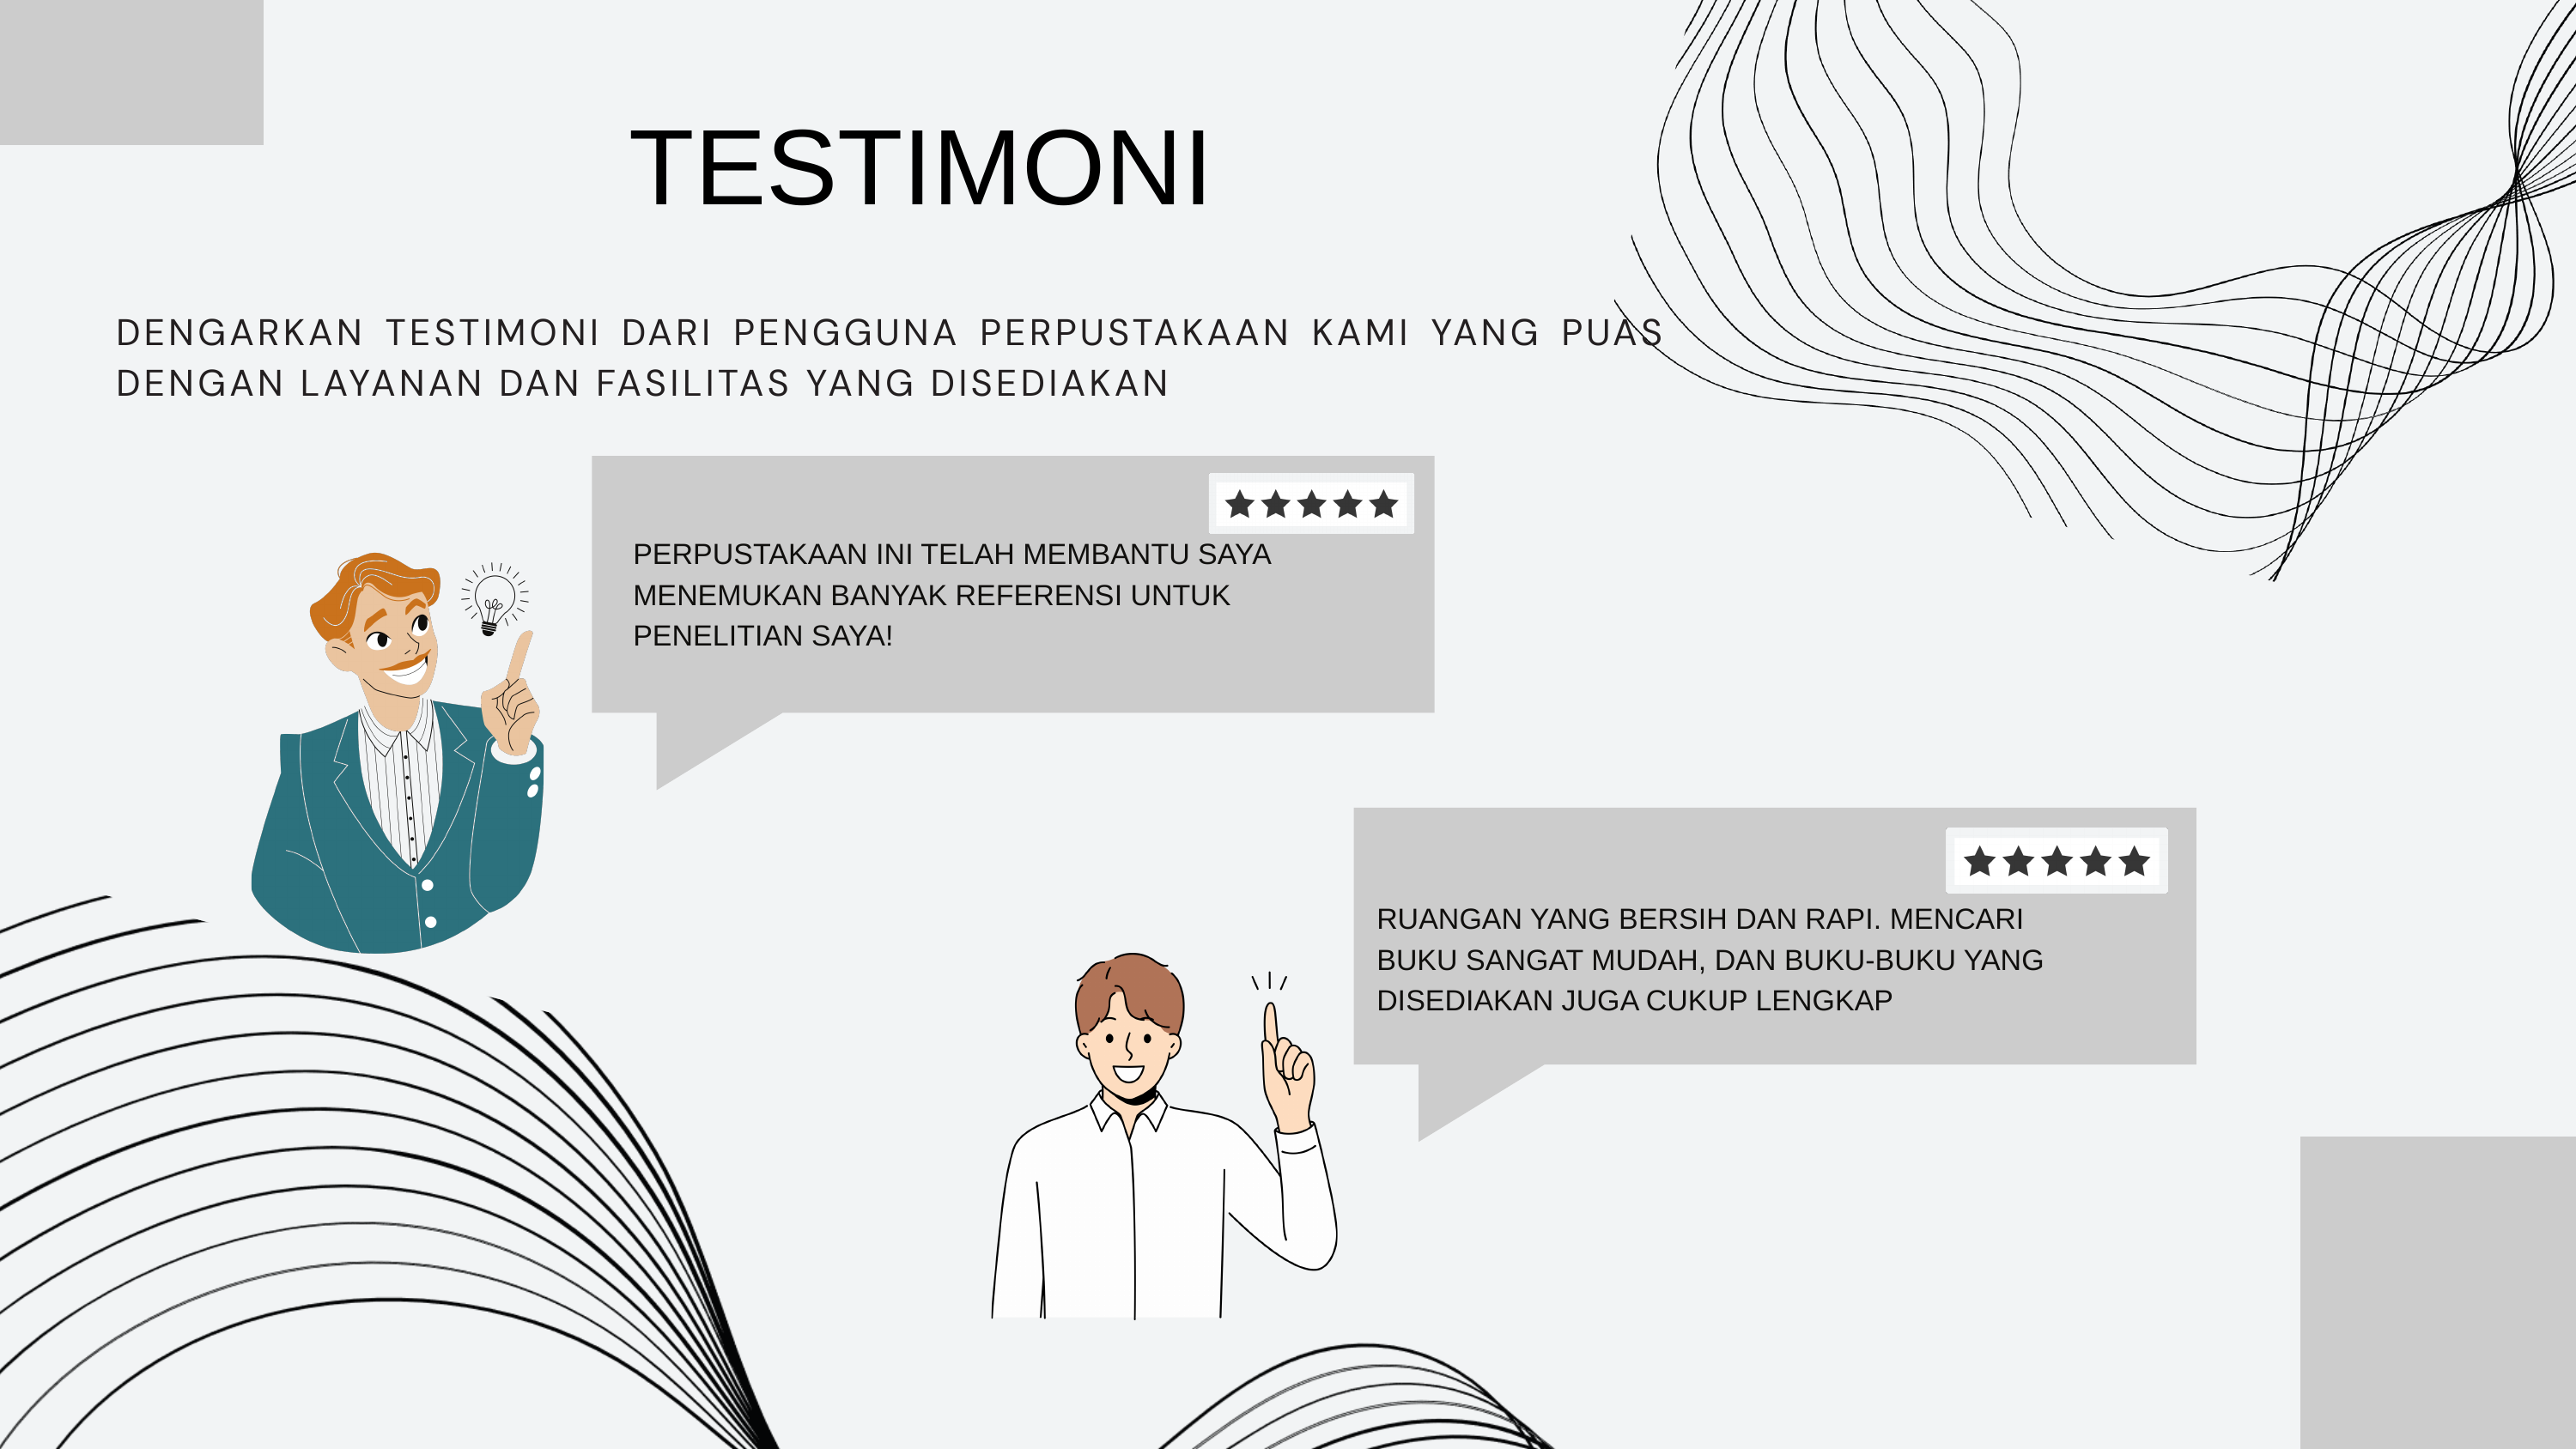

TESTIMONI

DENGARKAN TESTIMONI DARI PENGGUNA PERPUSTAKAAN KAMI YANG PUAS DENGAN LAYANAN DAN FASILITAS YANG DISEDIAKAN

PERPUSTAKAAN INI TELAH MEMBANTU SAYA MENEMUKAN BANYAK REFERENSI UNTUK PENELITIAN SAYA!

RUANGAN YANG BERSIH DAN RAPI. MENCARI BUKU SANGAT MUDAH, DAN BUKU-BUKU YANG DISEDIAKAN JUGA CUKUP LENGKAP